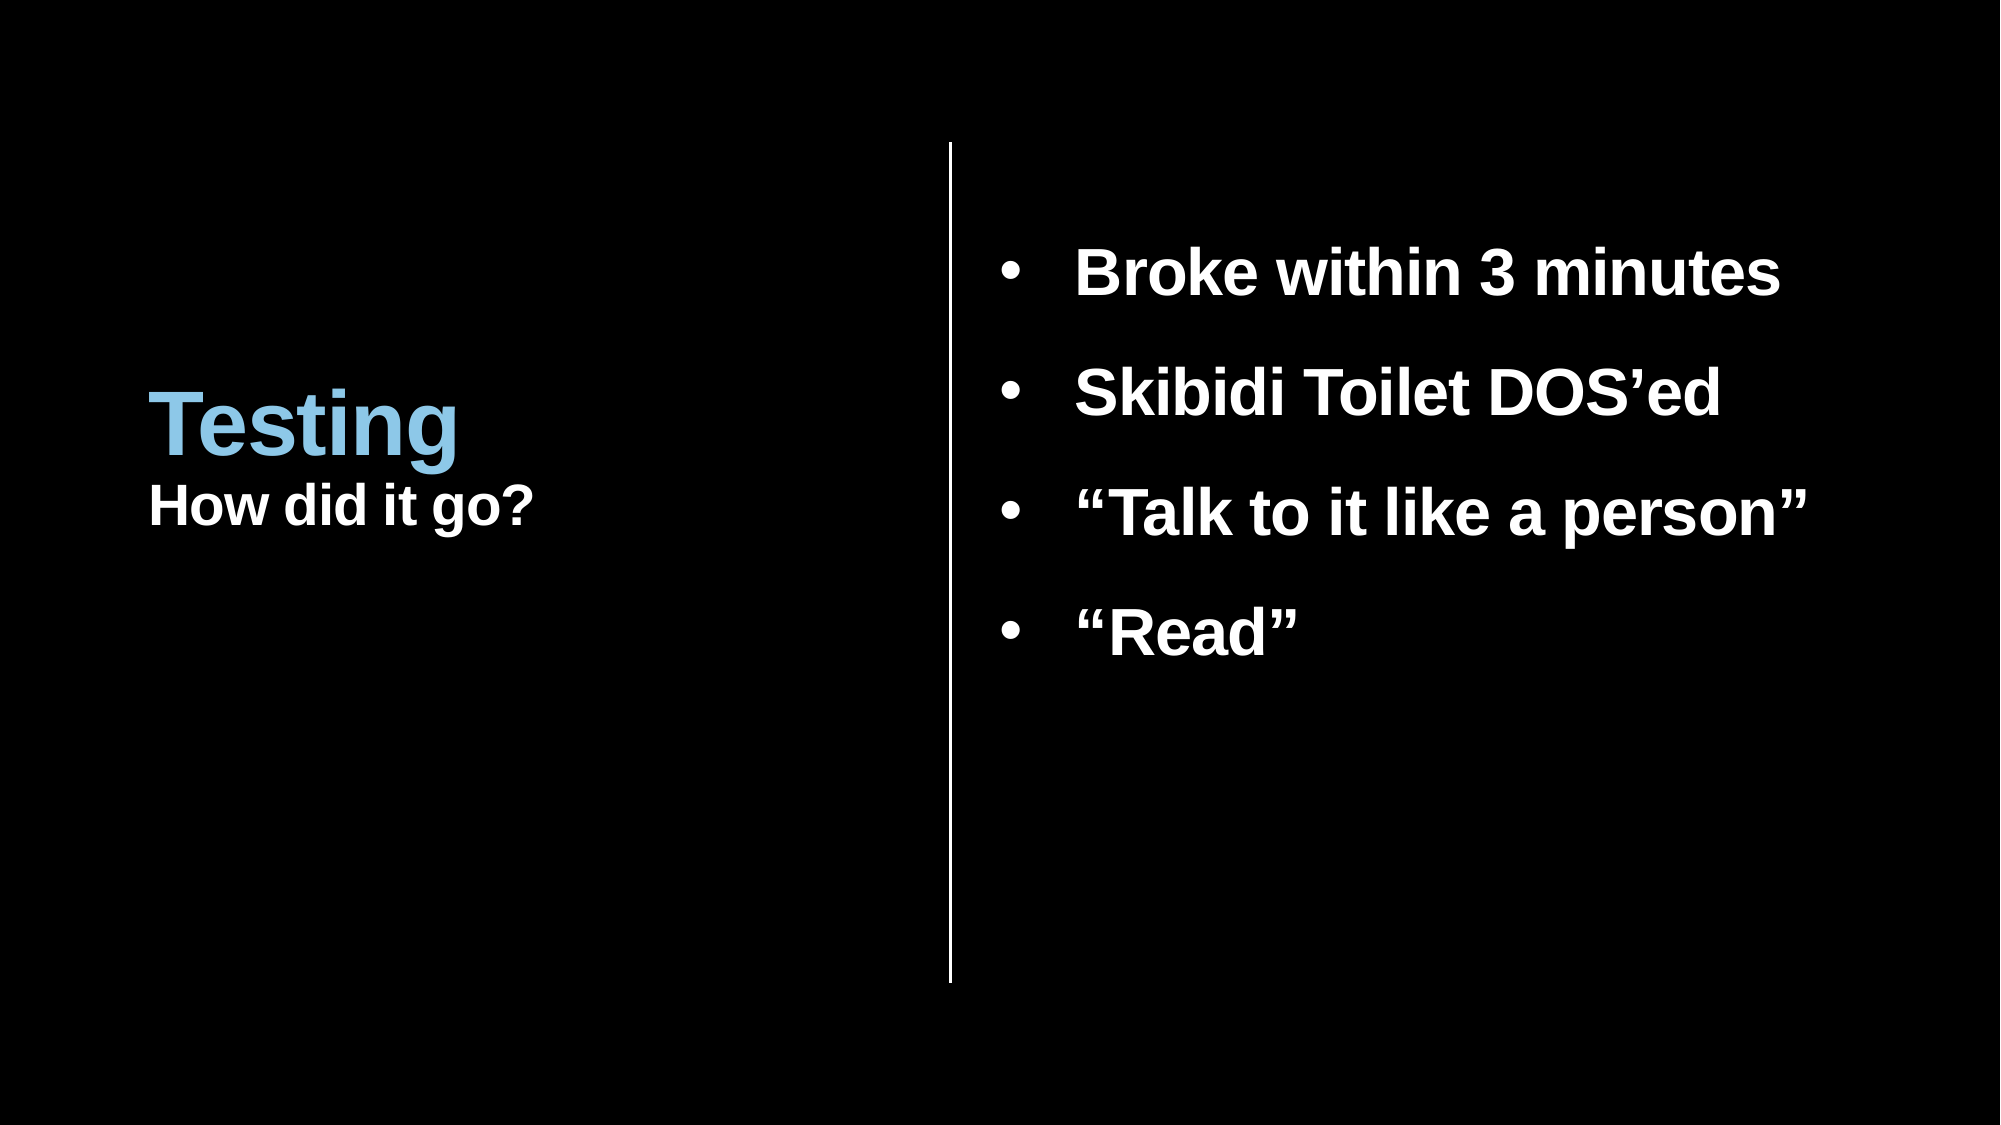

Broke within 3 minutes
Skibidi Toilet DOS’ed
“Talk to it like a person”
“Read”
Testing
How did it go?